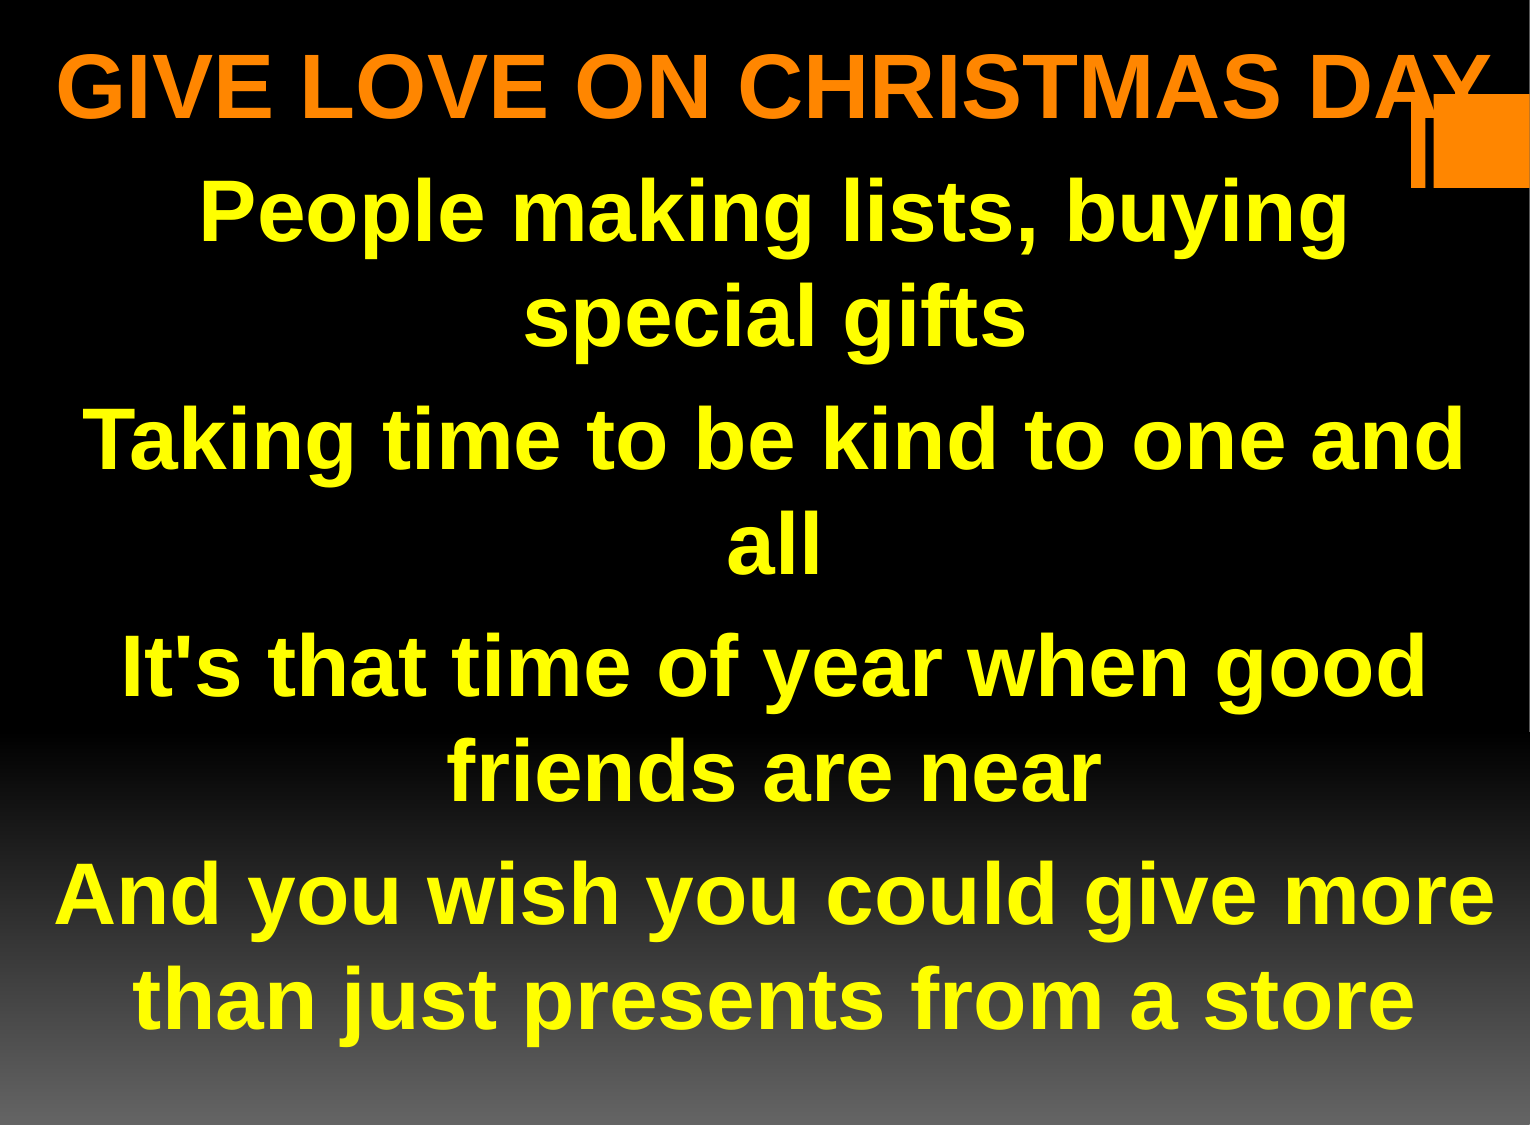

GIVE LOVE ON CHRISTMAS DAY
People making lists, buying special gifts
Taking time to be kind to one and all
It's that time of year when good friends are near
And you wish you could give more than just presents from a store